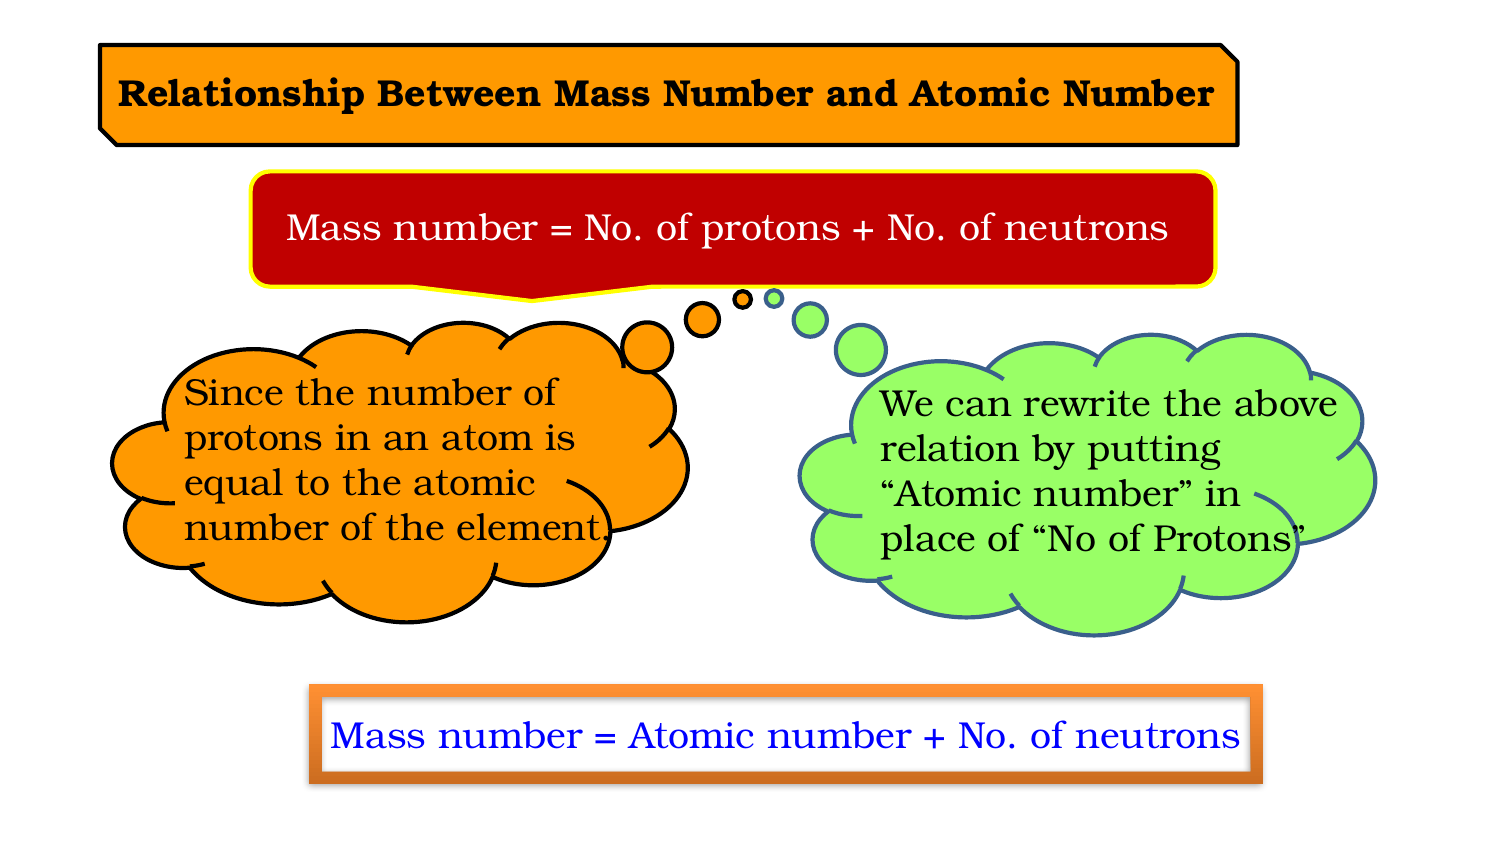

Relationship Between Mass Number and Atomic Number

Mass number = No. of protons + No. of neutrons

Since the number of
protons in an atom is
equal to the atomic
number of the element.

We can rewrite the above
relation by putting
“Atomic number” in
place of “No of Protons”

Mass number = Atomic number + No. of neutrons